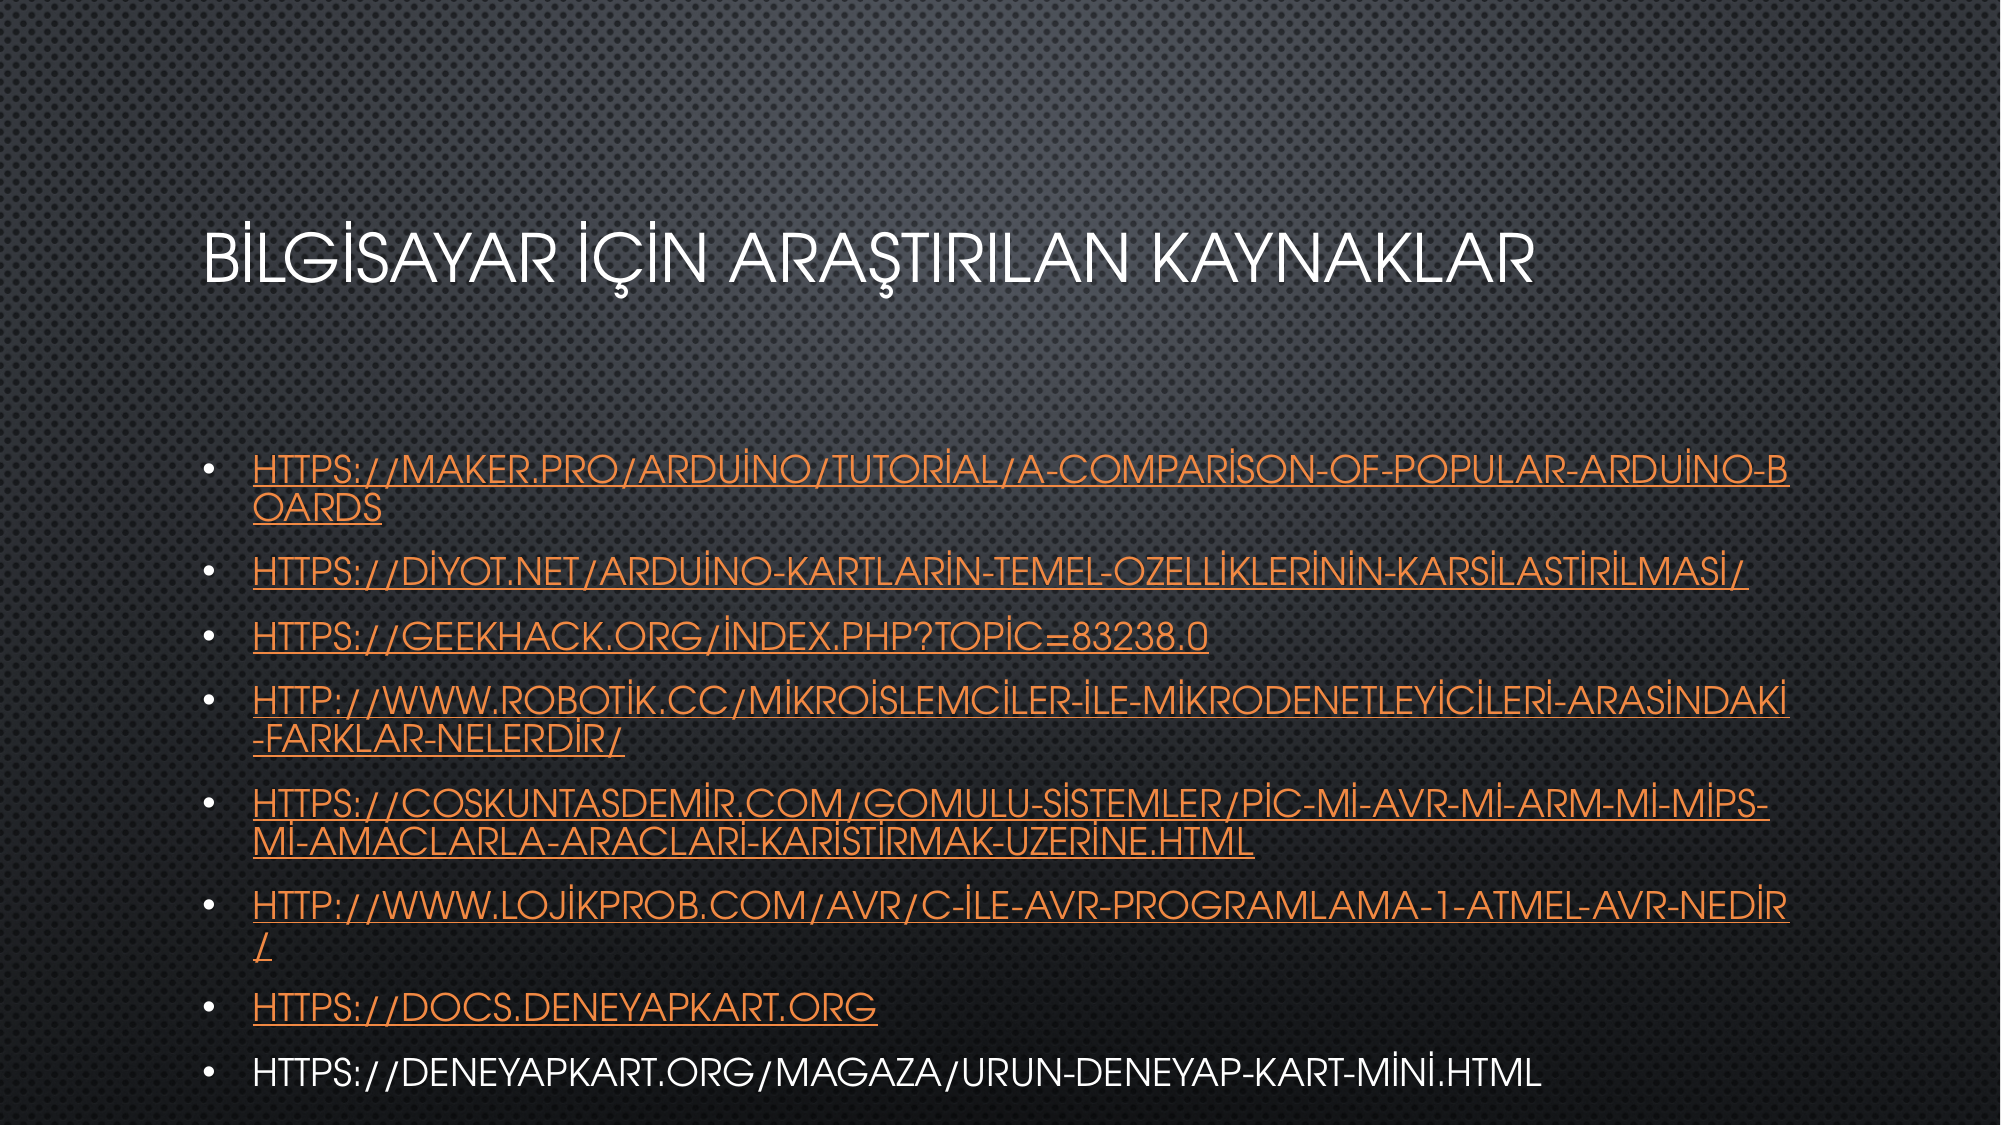

# Bilgisayar için araştırılan kaynaklar
https://maker.pro/arduino/tutorial/a-comparison-of-popular-arduino-boards
https://diyot.net/arduino-kartlarin-temel-ozelliklerinin-karsilastirilmasi/
https://geekhack.org/index.php?topic=83238.0
http://www.robotik.cc/mikroislemciler-ile-mikrodenetleyicileri-arasindaki-farklar-nelerdir/
https://coskuntasdemir.com/gomulu-sistemler/pic-mi-avr-mi-arm-mi-mips-mi-amaclarla-araclari-karistirmak-uzerine.html
http://www.lojikprob.com/avr/c-ile-avr-programlama-1-atmel-avr-nedir/
https://docs.deneyapkart.org
https://deneyapkart.org/magaza/urun-deneyap-kart-mini.html